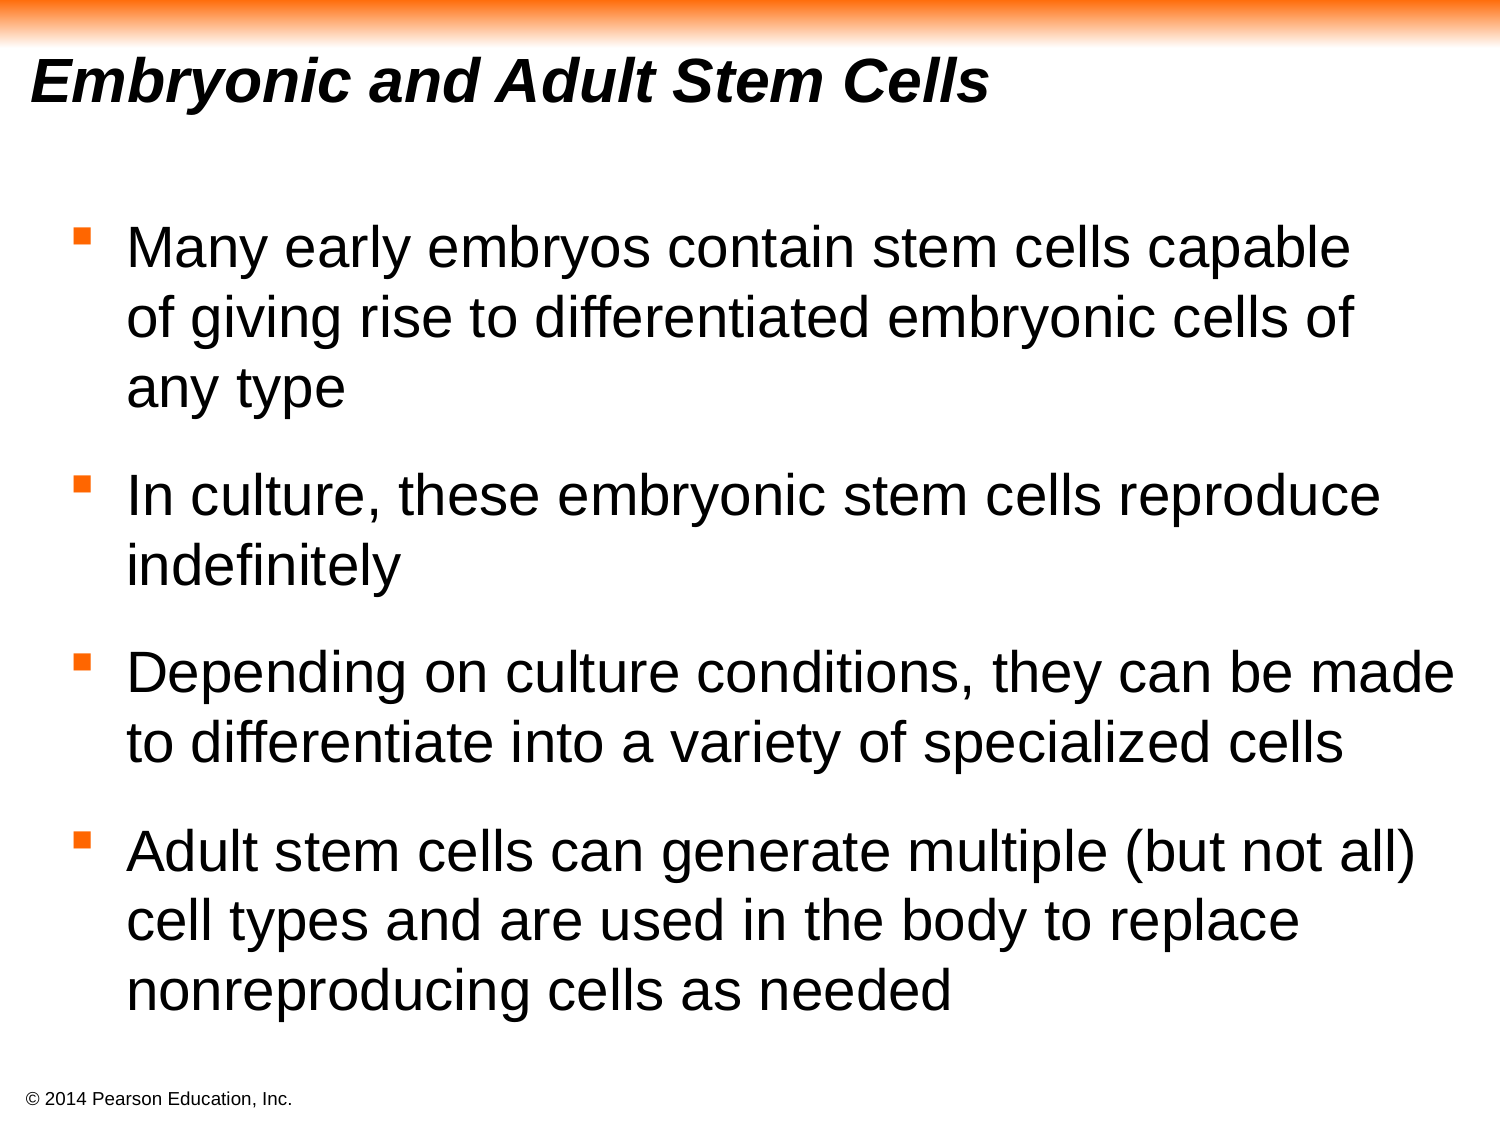

# Embryonic and Adult Stem Cells
Many early embryos contain stem cells capable
of giving rise to differentiated embryonic cells of
any type
In culture, these embryonic stem cells reproduce indefinitely
Depending on culture conditions, they can be made to differentiate into a variety of specialized cells
Adult stem cells can generate multiple (but not all) cell types and are used in the body to replace nonreproducing cells as needed